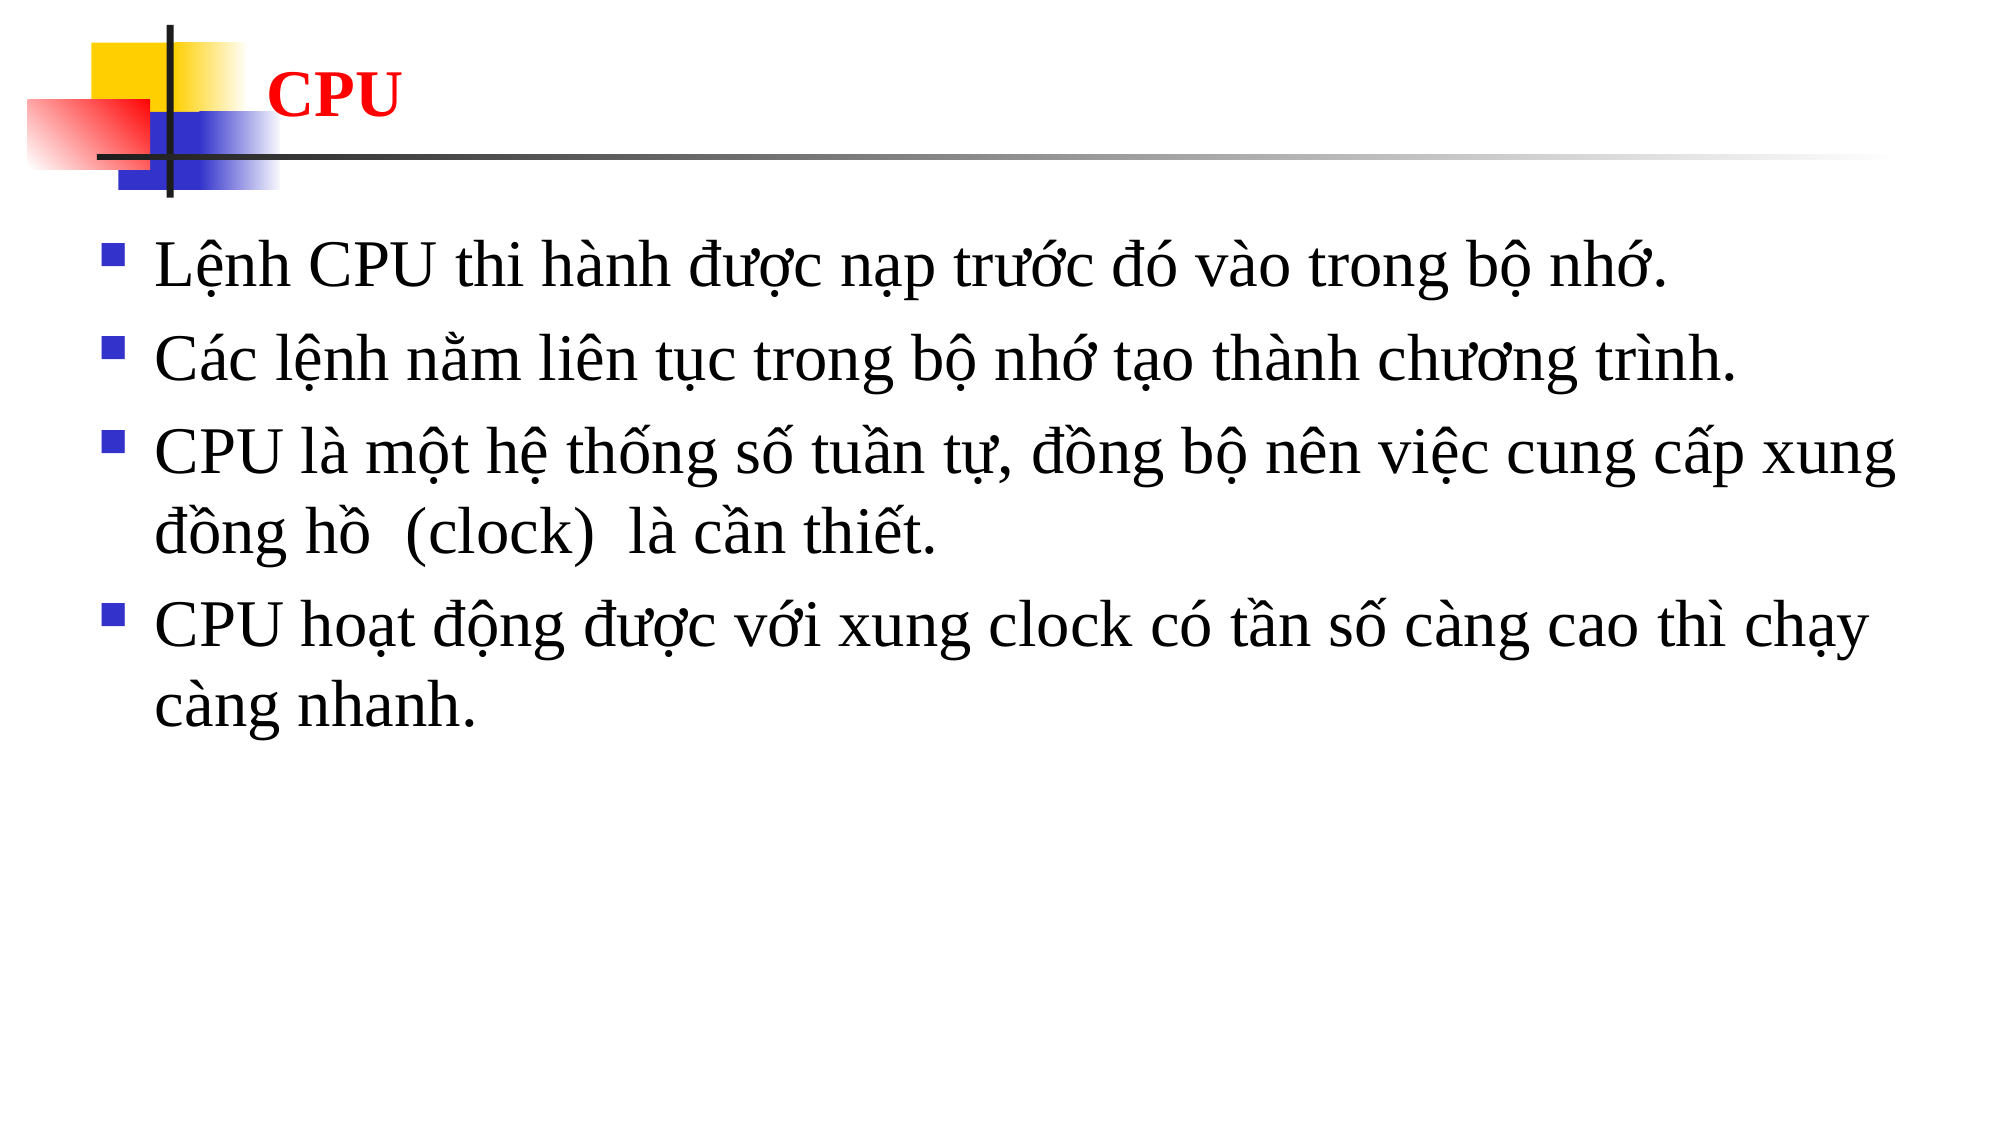

# CPU
Lệnh CPU thi hành được nạp trước đó vào trong bộ nhớ.
Các lệnh nằm liên tục trong bộ nhớ tạo thành chương trình.
CPU là một hệ thống số tuần tự, đồng bộ nên việc cung cấp xung đồng hồ  (clock)  là cần thiết.
CPU hoạt động được với xung clock có tần số càng cao thì chạy càng nhanh.